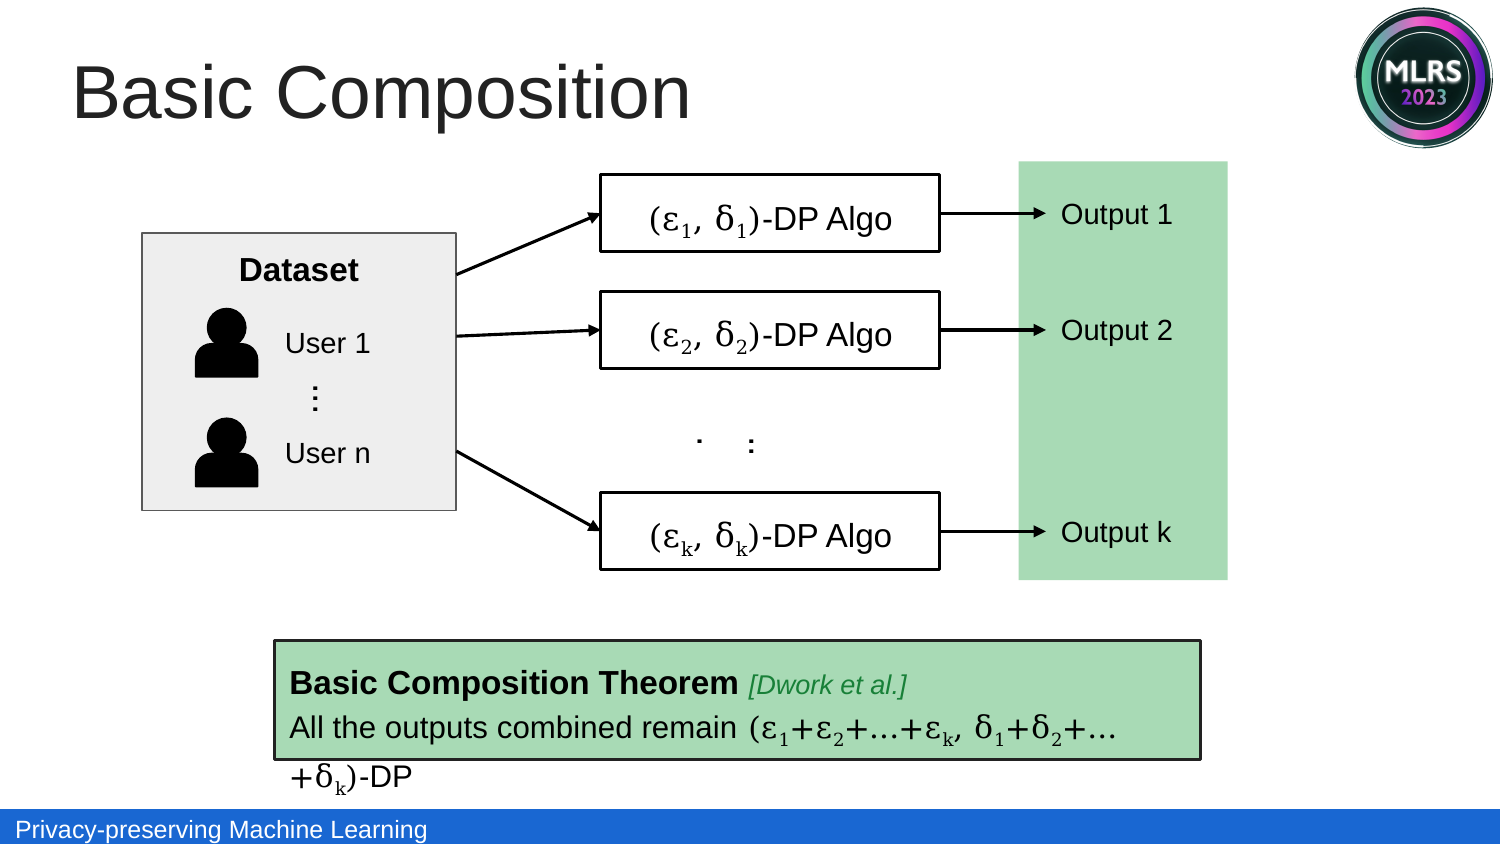

Basic Composition

(ε1, δ1)-DP Algo
Output 1
Dataset
User 1

...
User n

(ε2, δ2)-DP Algo
Output 2
(εk, δk)-DP Algo
Output k
...
Basic Composition Theorem [Dwork et al.]
All the outputs combined remain (ε1+ε2+...+εk, δ1+δ2+...+δk)-DP